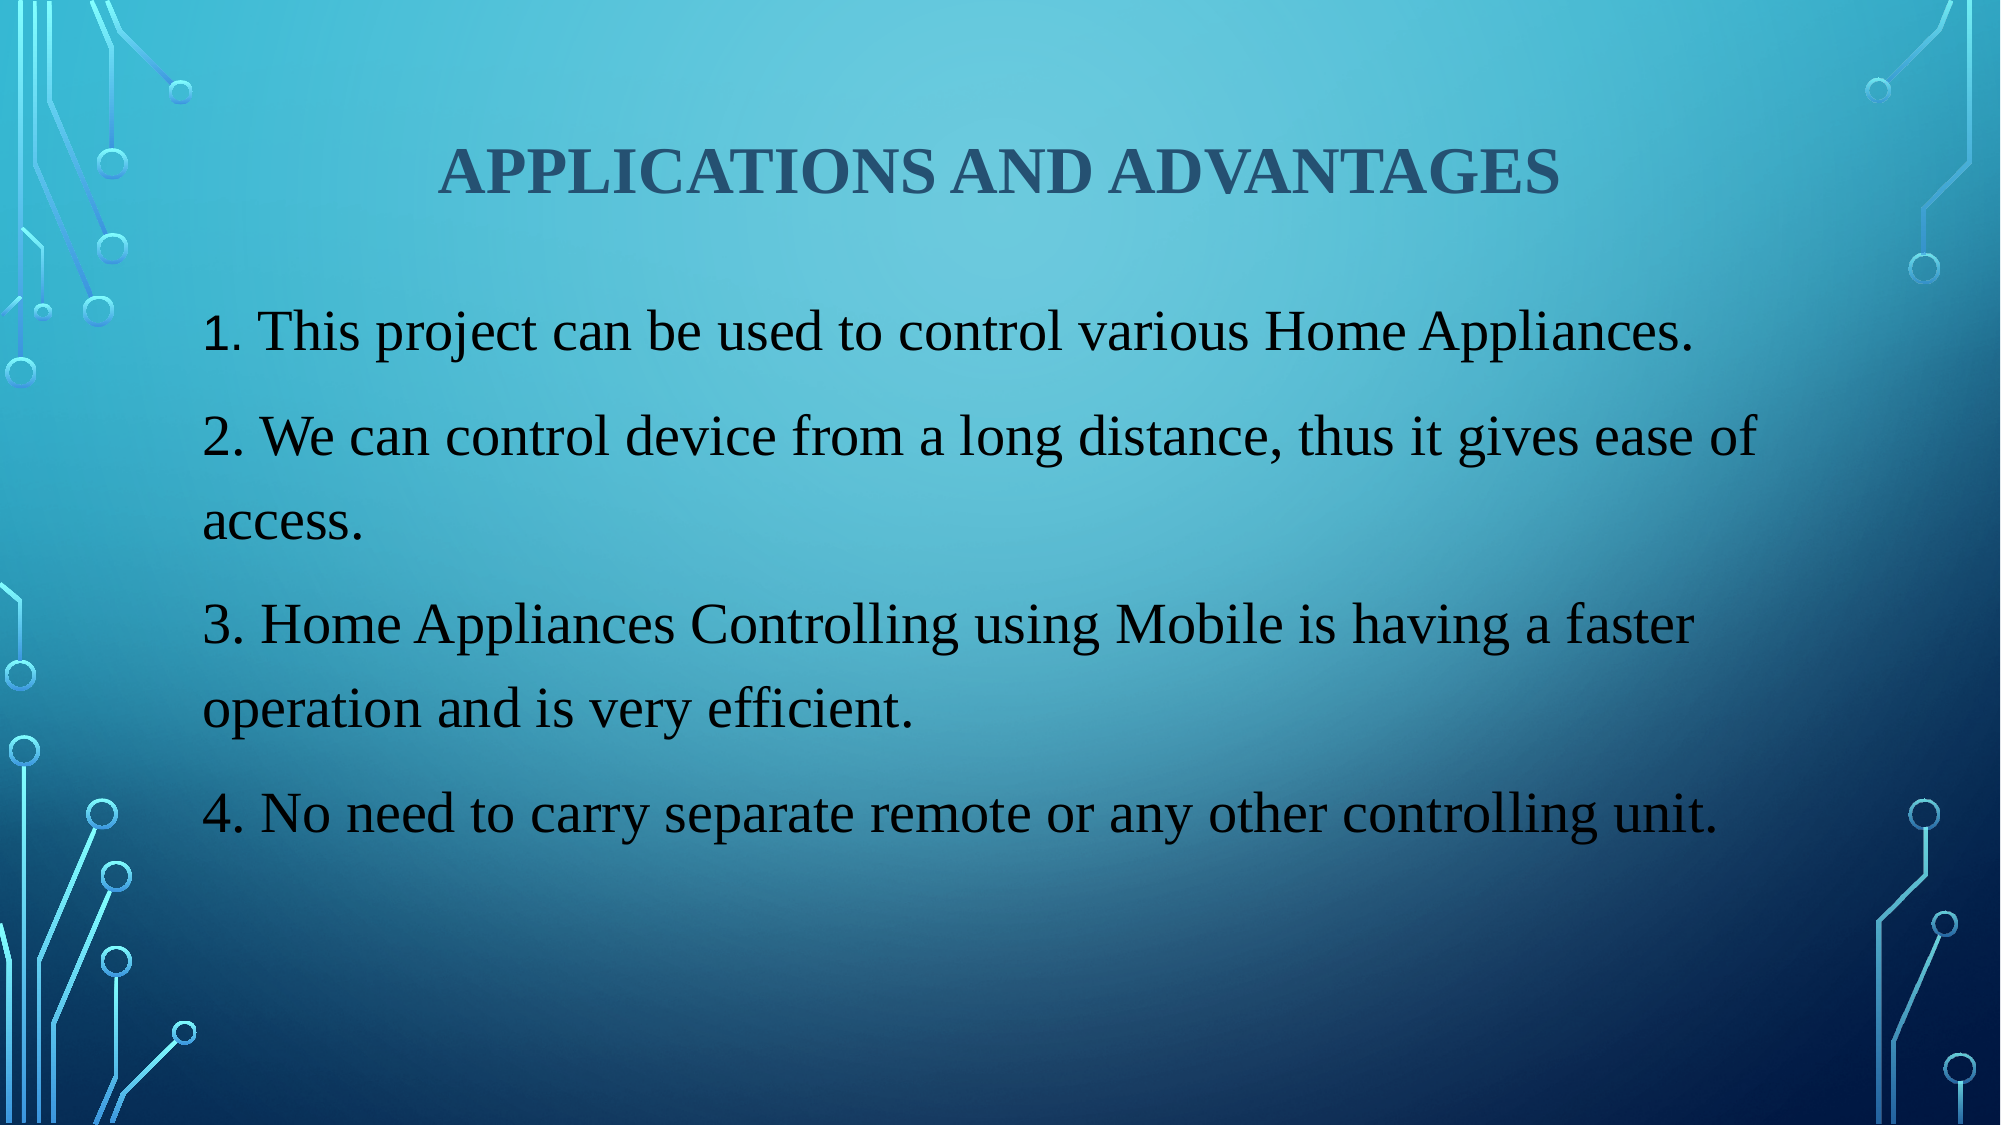

# APPLICATIONS AND ADVANTAGES
1. This project can be used to control various Home Appliances.
2. We can control device from a long distance, thus it gives ease of access.
3. Home Appliances Controlling using Mobile is having a faster operation and is very efficient.
4. No need to carry separate remote or any other controlling unit.